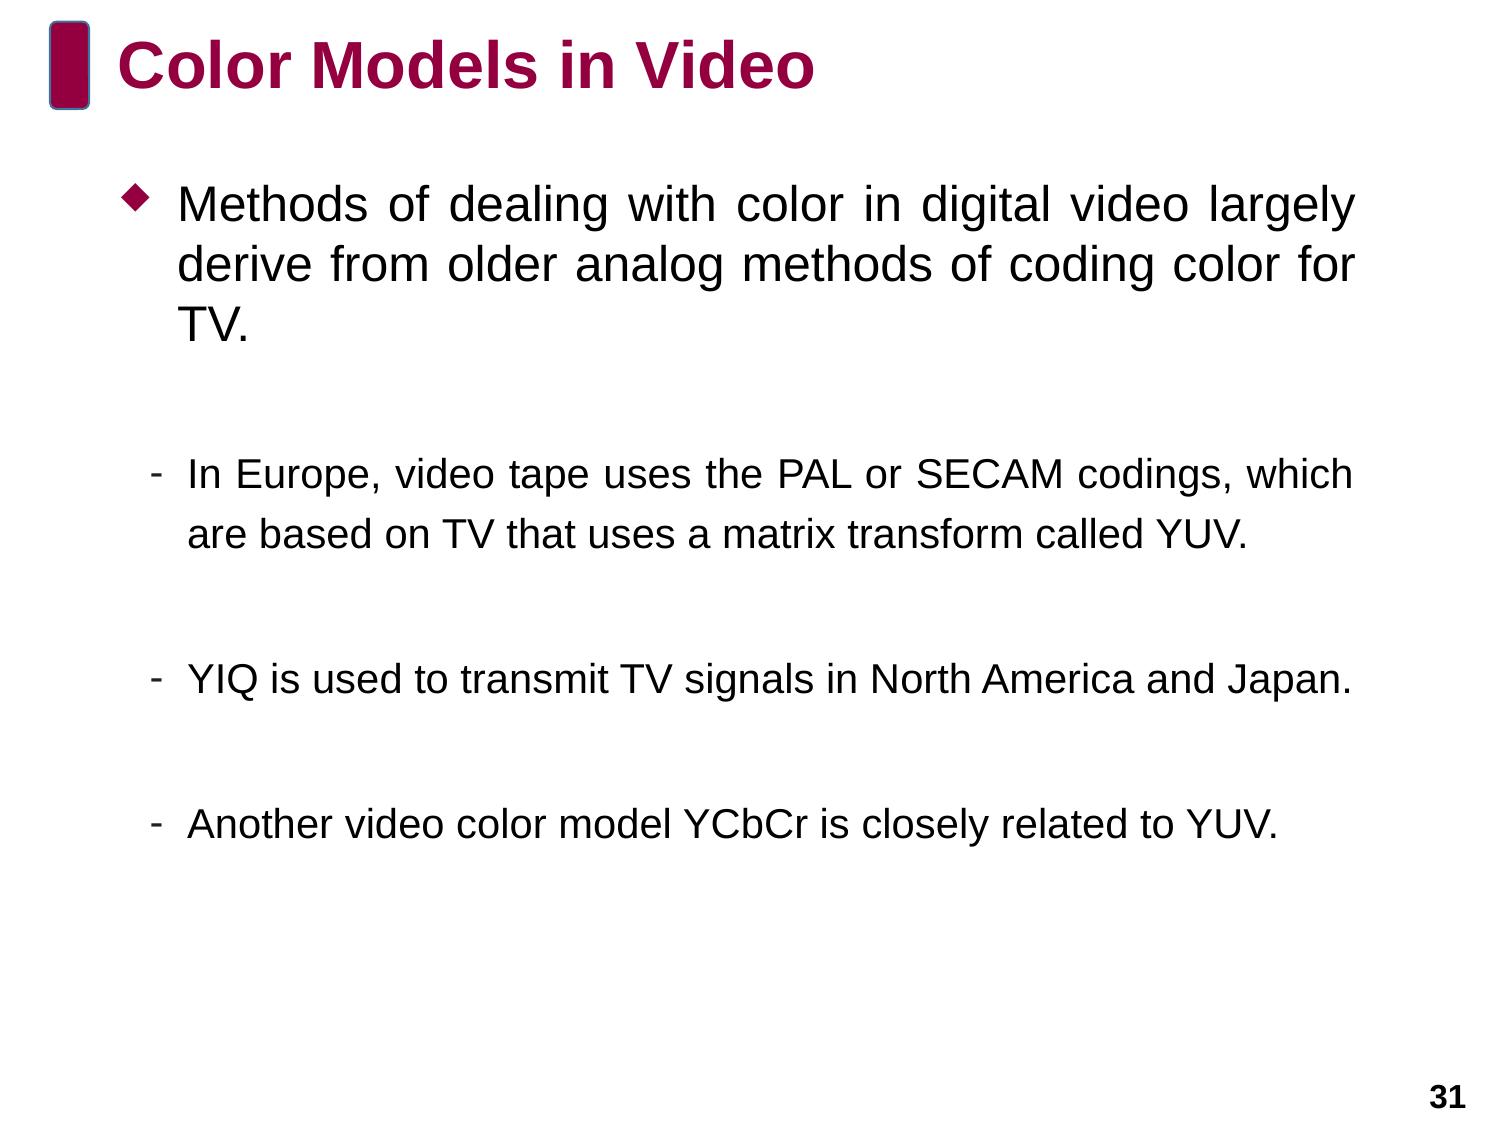

# Color Models in Video
Methods of dealing with color in digital video largely derive from older analog methods of coding color for TV.

In Europe, video tape uses the PAL or SECAM codings, which are based on TV that uses a matrix transform called YUV.

YIQ is used to transmit TV signals in North America and Japan.

Another video color model YCbCr is closely related to YUV.
31